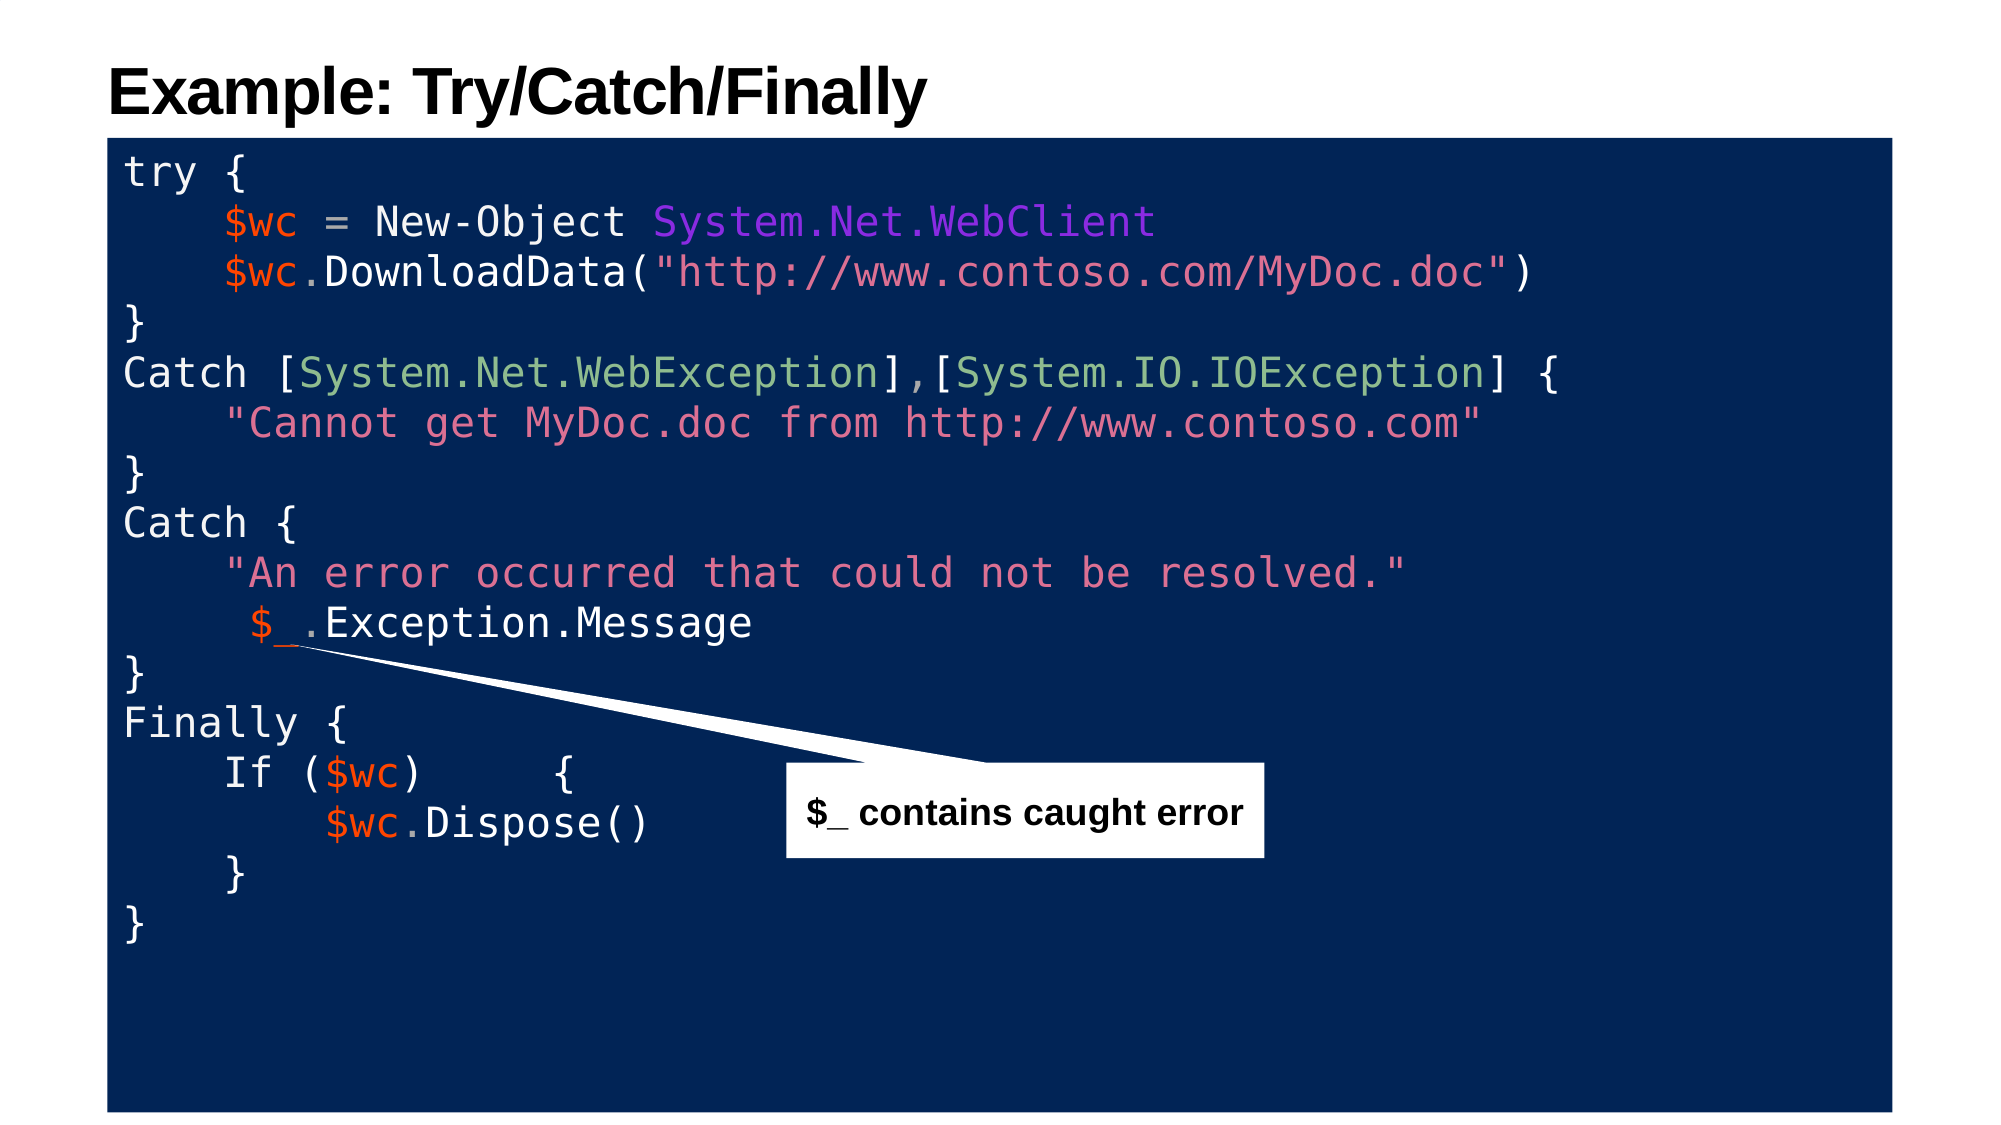

# Example: Try/Catch/Finally
try {
    $wc = New-Object System.Net.WebClient
    $wc.DownloadData("http://www.contoso.com/MyDoc.doc")
}
Catch [System.Net.WebException],[System.IO.IOException] {
    "Cannot get MyDoc.doc from http://www.contoso.com"
}
Catch {
    "An error occurred that could not be resolved."
     $_.Exception.Message
}
Finally {
    If ($wc)     {
        $wc.Dispose()
    }
}
$_ contains caught error